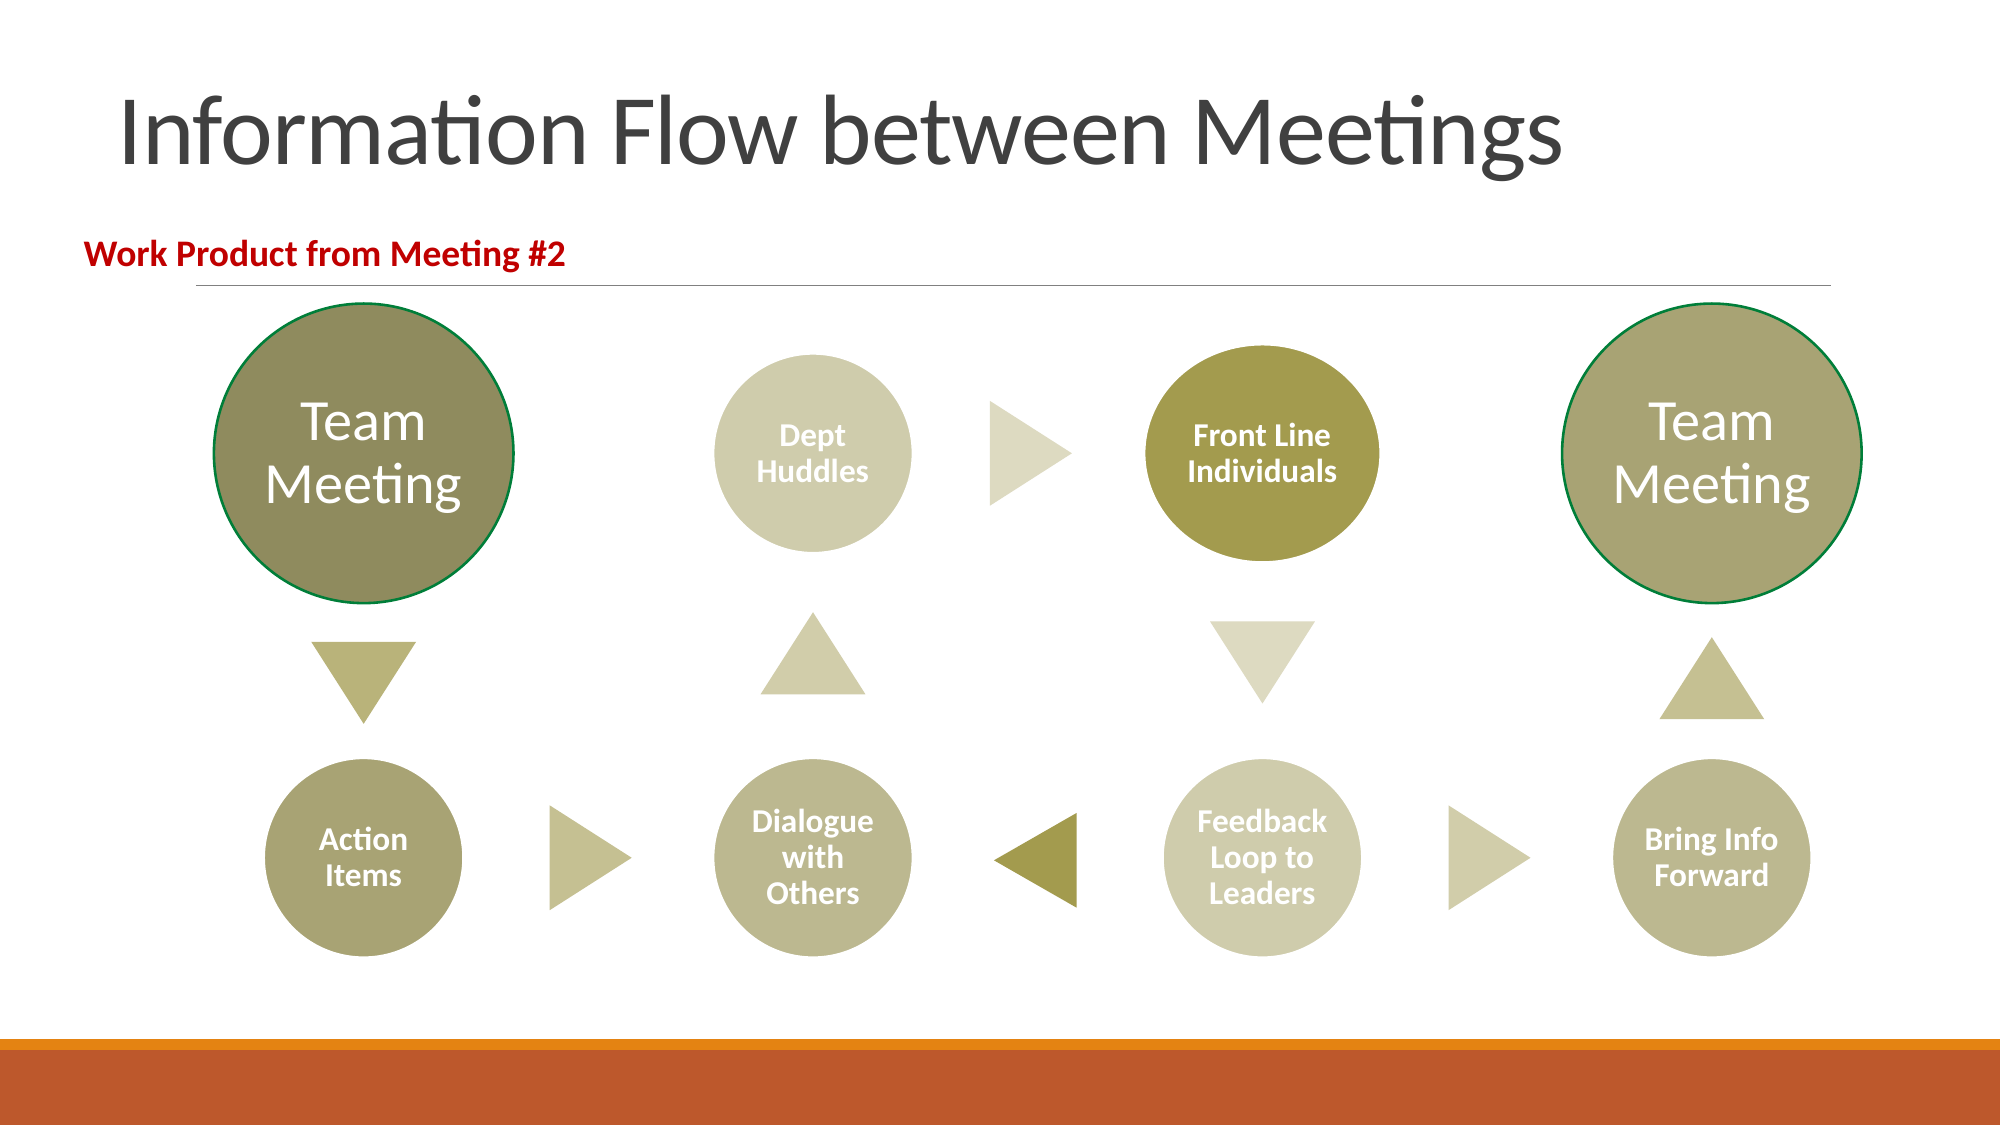

# Information Flow between Meetings
Team Meeting
Action Items
Dialogue with Others
Dept Huddles
Front Line Individuals
Feedback Loop to Leaders
Bring Info Forward
Team Meeting
Work Product from Meeting #2